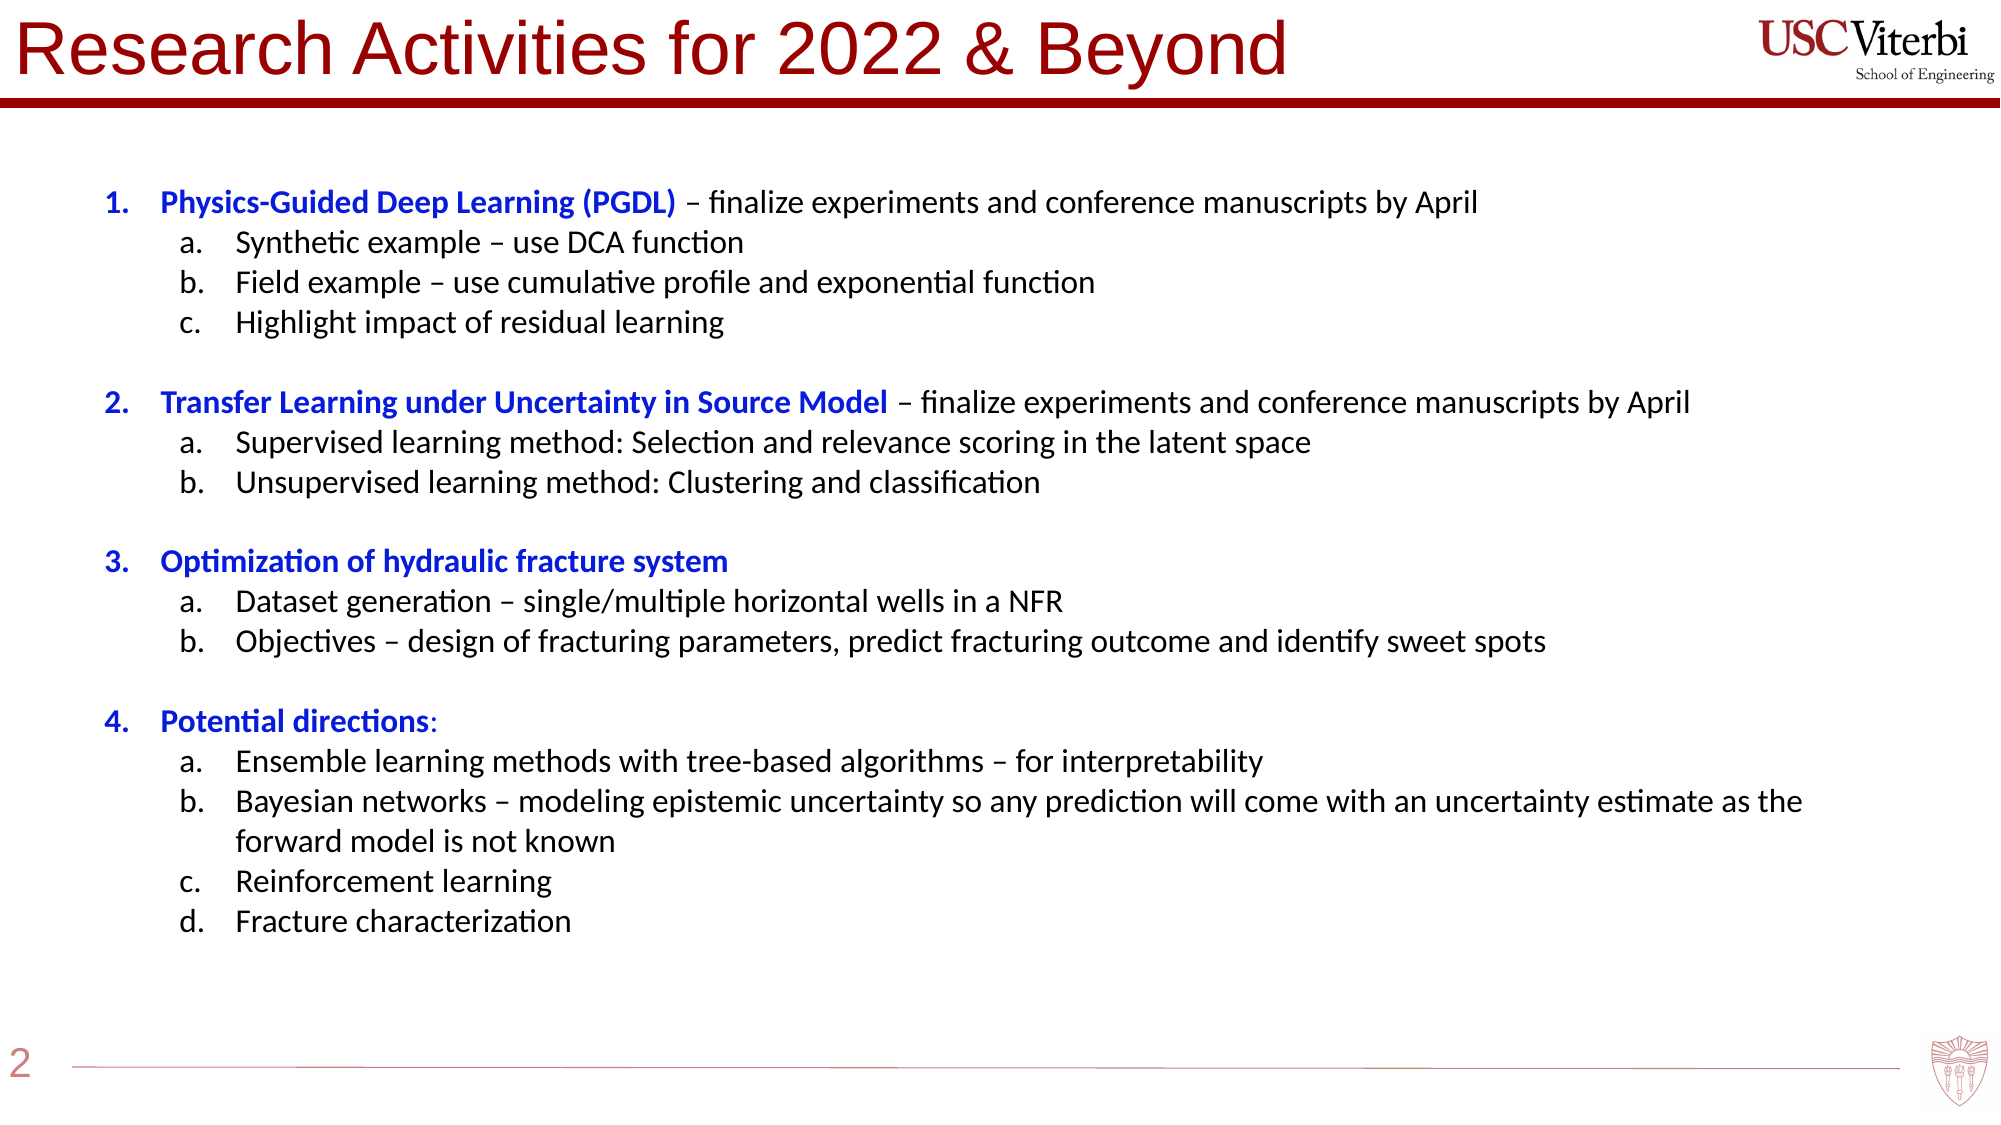

Research Activities for 2022 & Beyond
Physics-Guided Deep Learning (PGDL) – finalize experiments and conference manuscripts by April
Synthetic example – use DCA function
Field example – use cumulative profile and exponential function
Highlight impact of residual learning

Transfer Learning under Uncertainty in Source Model – finalize experiments and conference manuscripts by April
Supervised learning method: Selection and relevance scoring in the latent space
Unsupervised learning method: Clustering and classification

Optimization of hydraulic fracture system
Dataset generation – single/multiple horizontal wells in a NFR
Objectives – design of fracturing parameters, predict fracturing outcome and identify sweet spots

Potential directions:
Ensemble learning methods with tree-based algorithms – for interpretability
Bayesian networks – modeling epistemic uncertainty so any prediction will come with an uncertainty estimate as the forward model is not known
Reinforcement learning
Fracture characterization